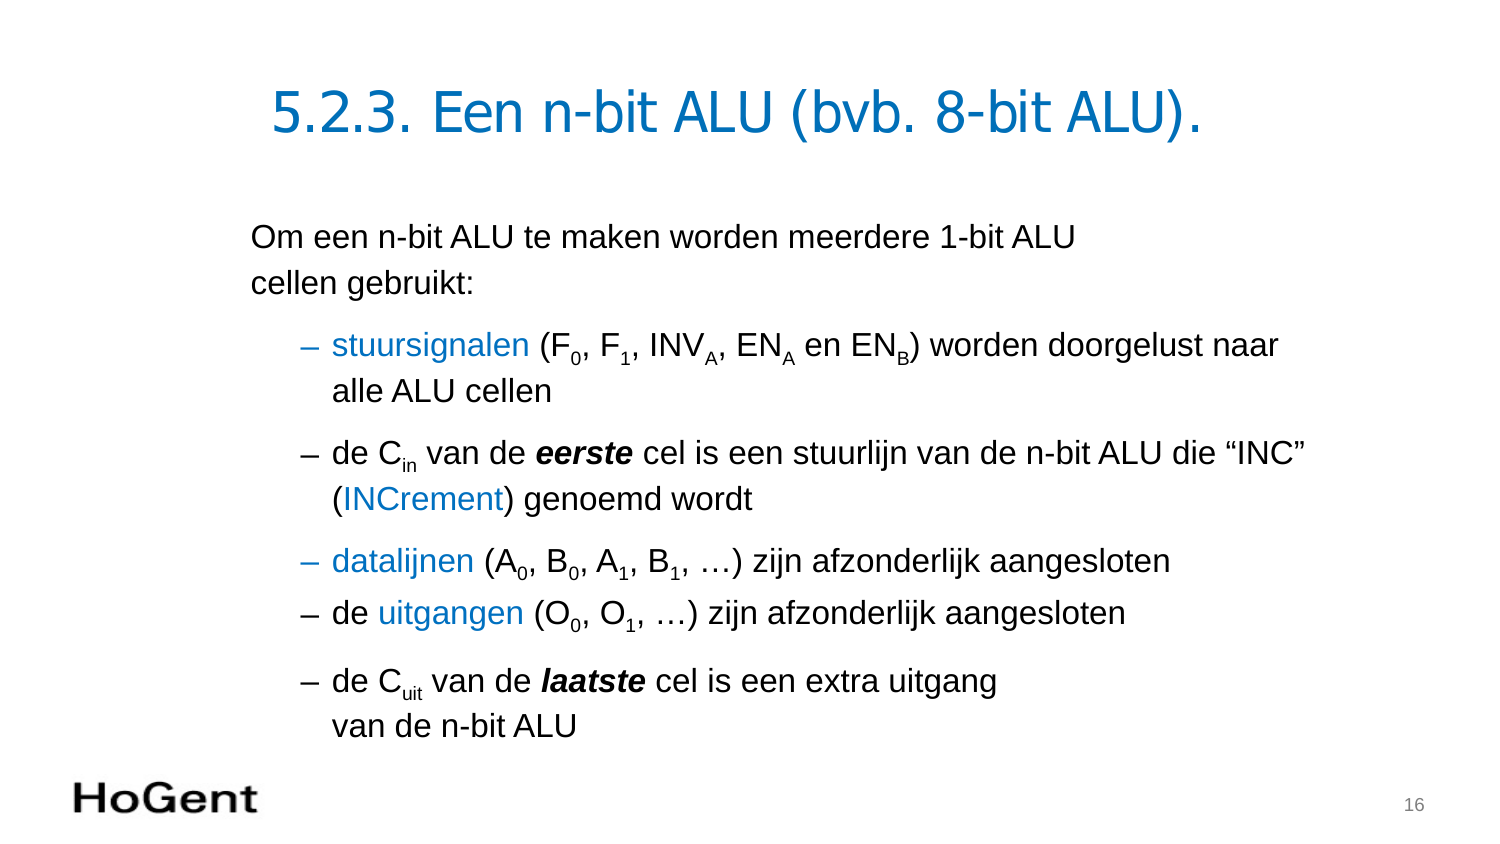

# 5.2.3. Een n-bit ALU (bvb. 8-bit ALU).
Om een n-bit ALU te maken worden meerdere 1-bit ALU
cellen gebruikt:

stuursignalen (F0, F1, INVA, ENA en ENB) worden doorgelust naar alle ALU cellen

de Cin van de eerste cel is een stuurlijn van de n-bit ALU die “INC” (INCrement) genoemd wordt

datalijnen (A0, B0, A1, B1, …) zijn afzonderlijk aangesloten
de uitgangen (O0, O1, …) zijn afzonderlijk aangesloten

de Cuit van de laatste cel is een extra uitgang
van de n-bit ALU

16